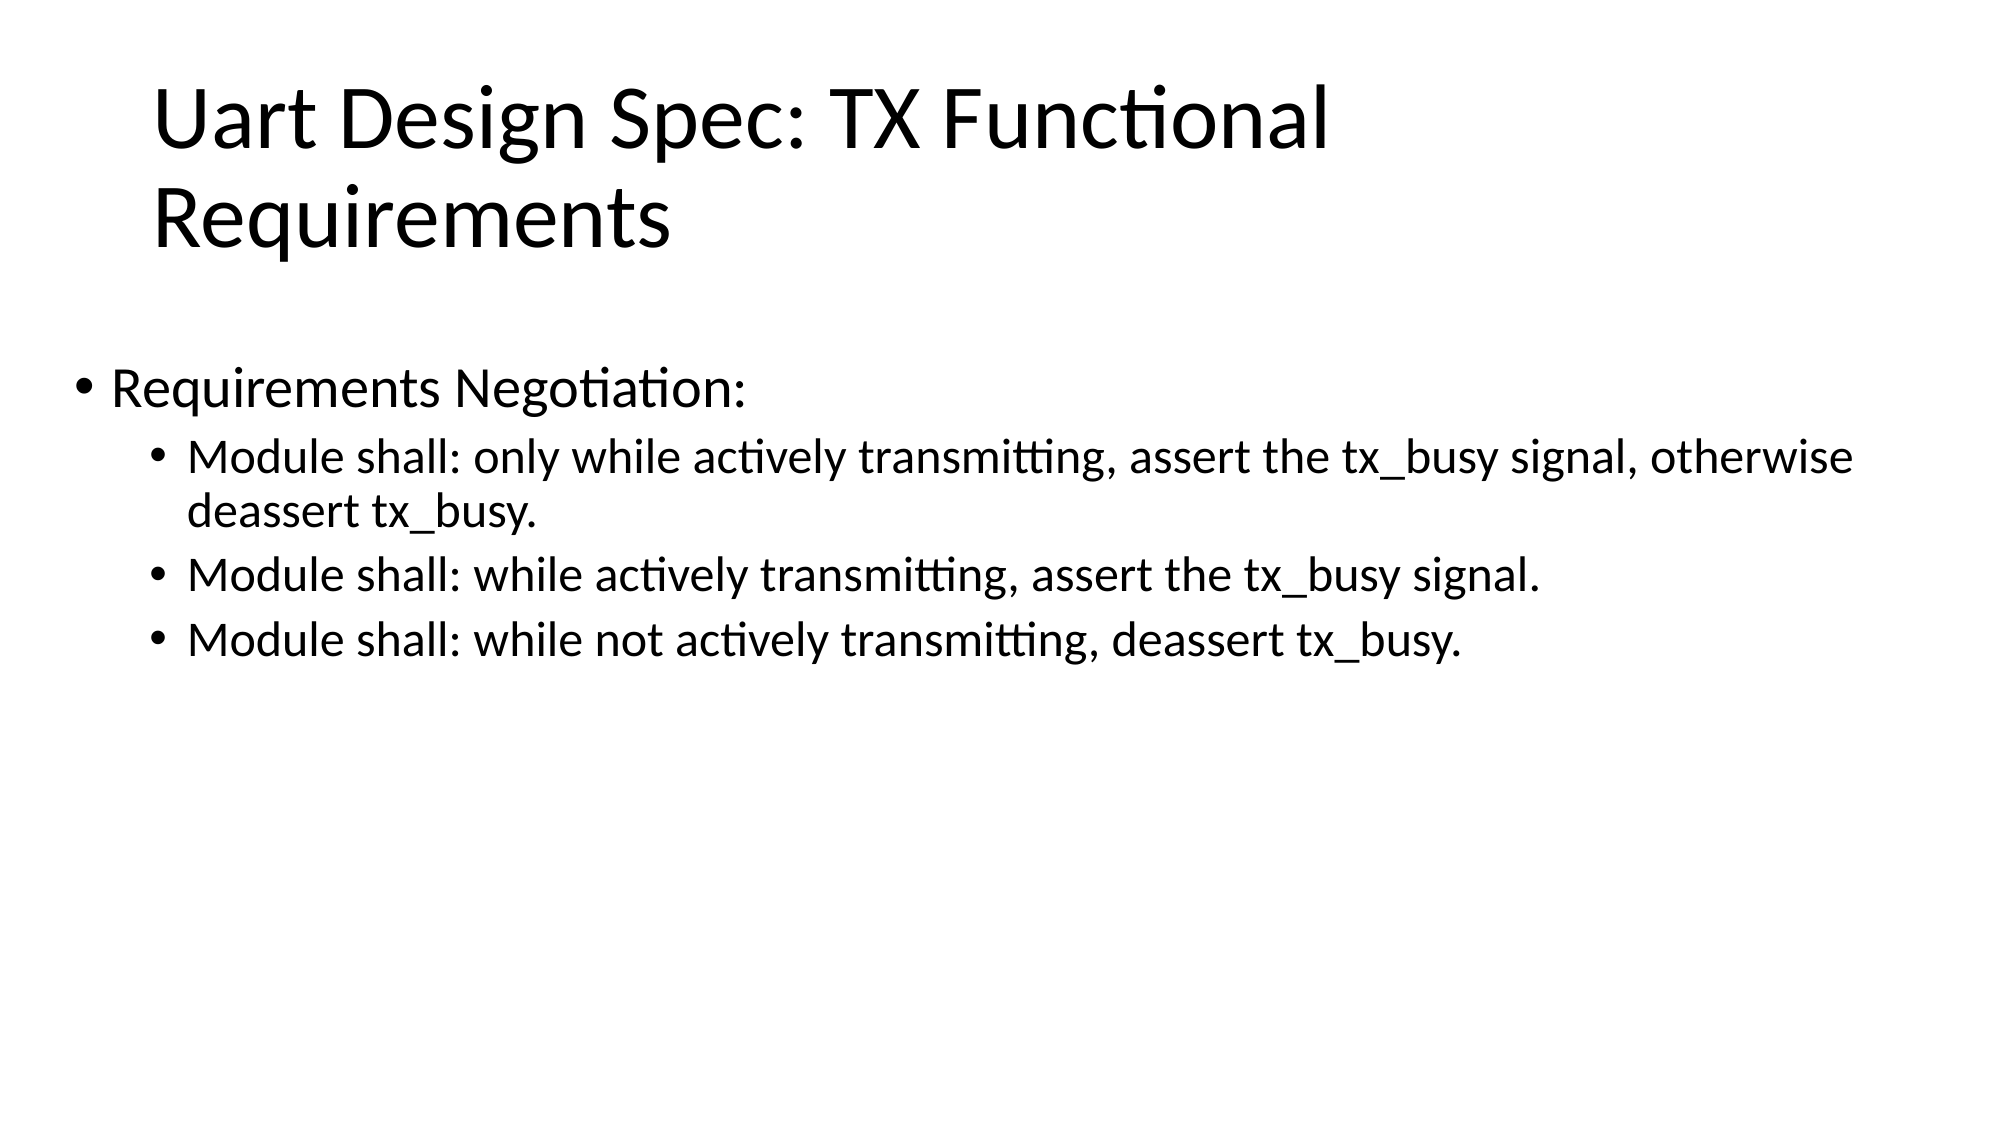

# Uart Design Spec: TX Functional Requirements
Requirements Negotiation:
Module shall: only while actively transmitting, assert the tx_busy signal, otherwise deassert tx_busy.
Module shall: while actively transmitting, assert the tx_busy signal.
Module shall: while not actively transmitting, deassert tx_busy.